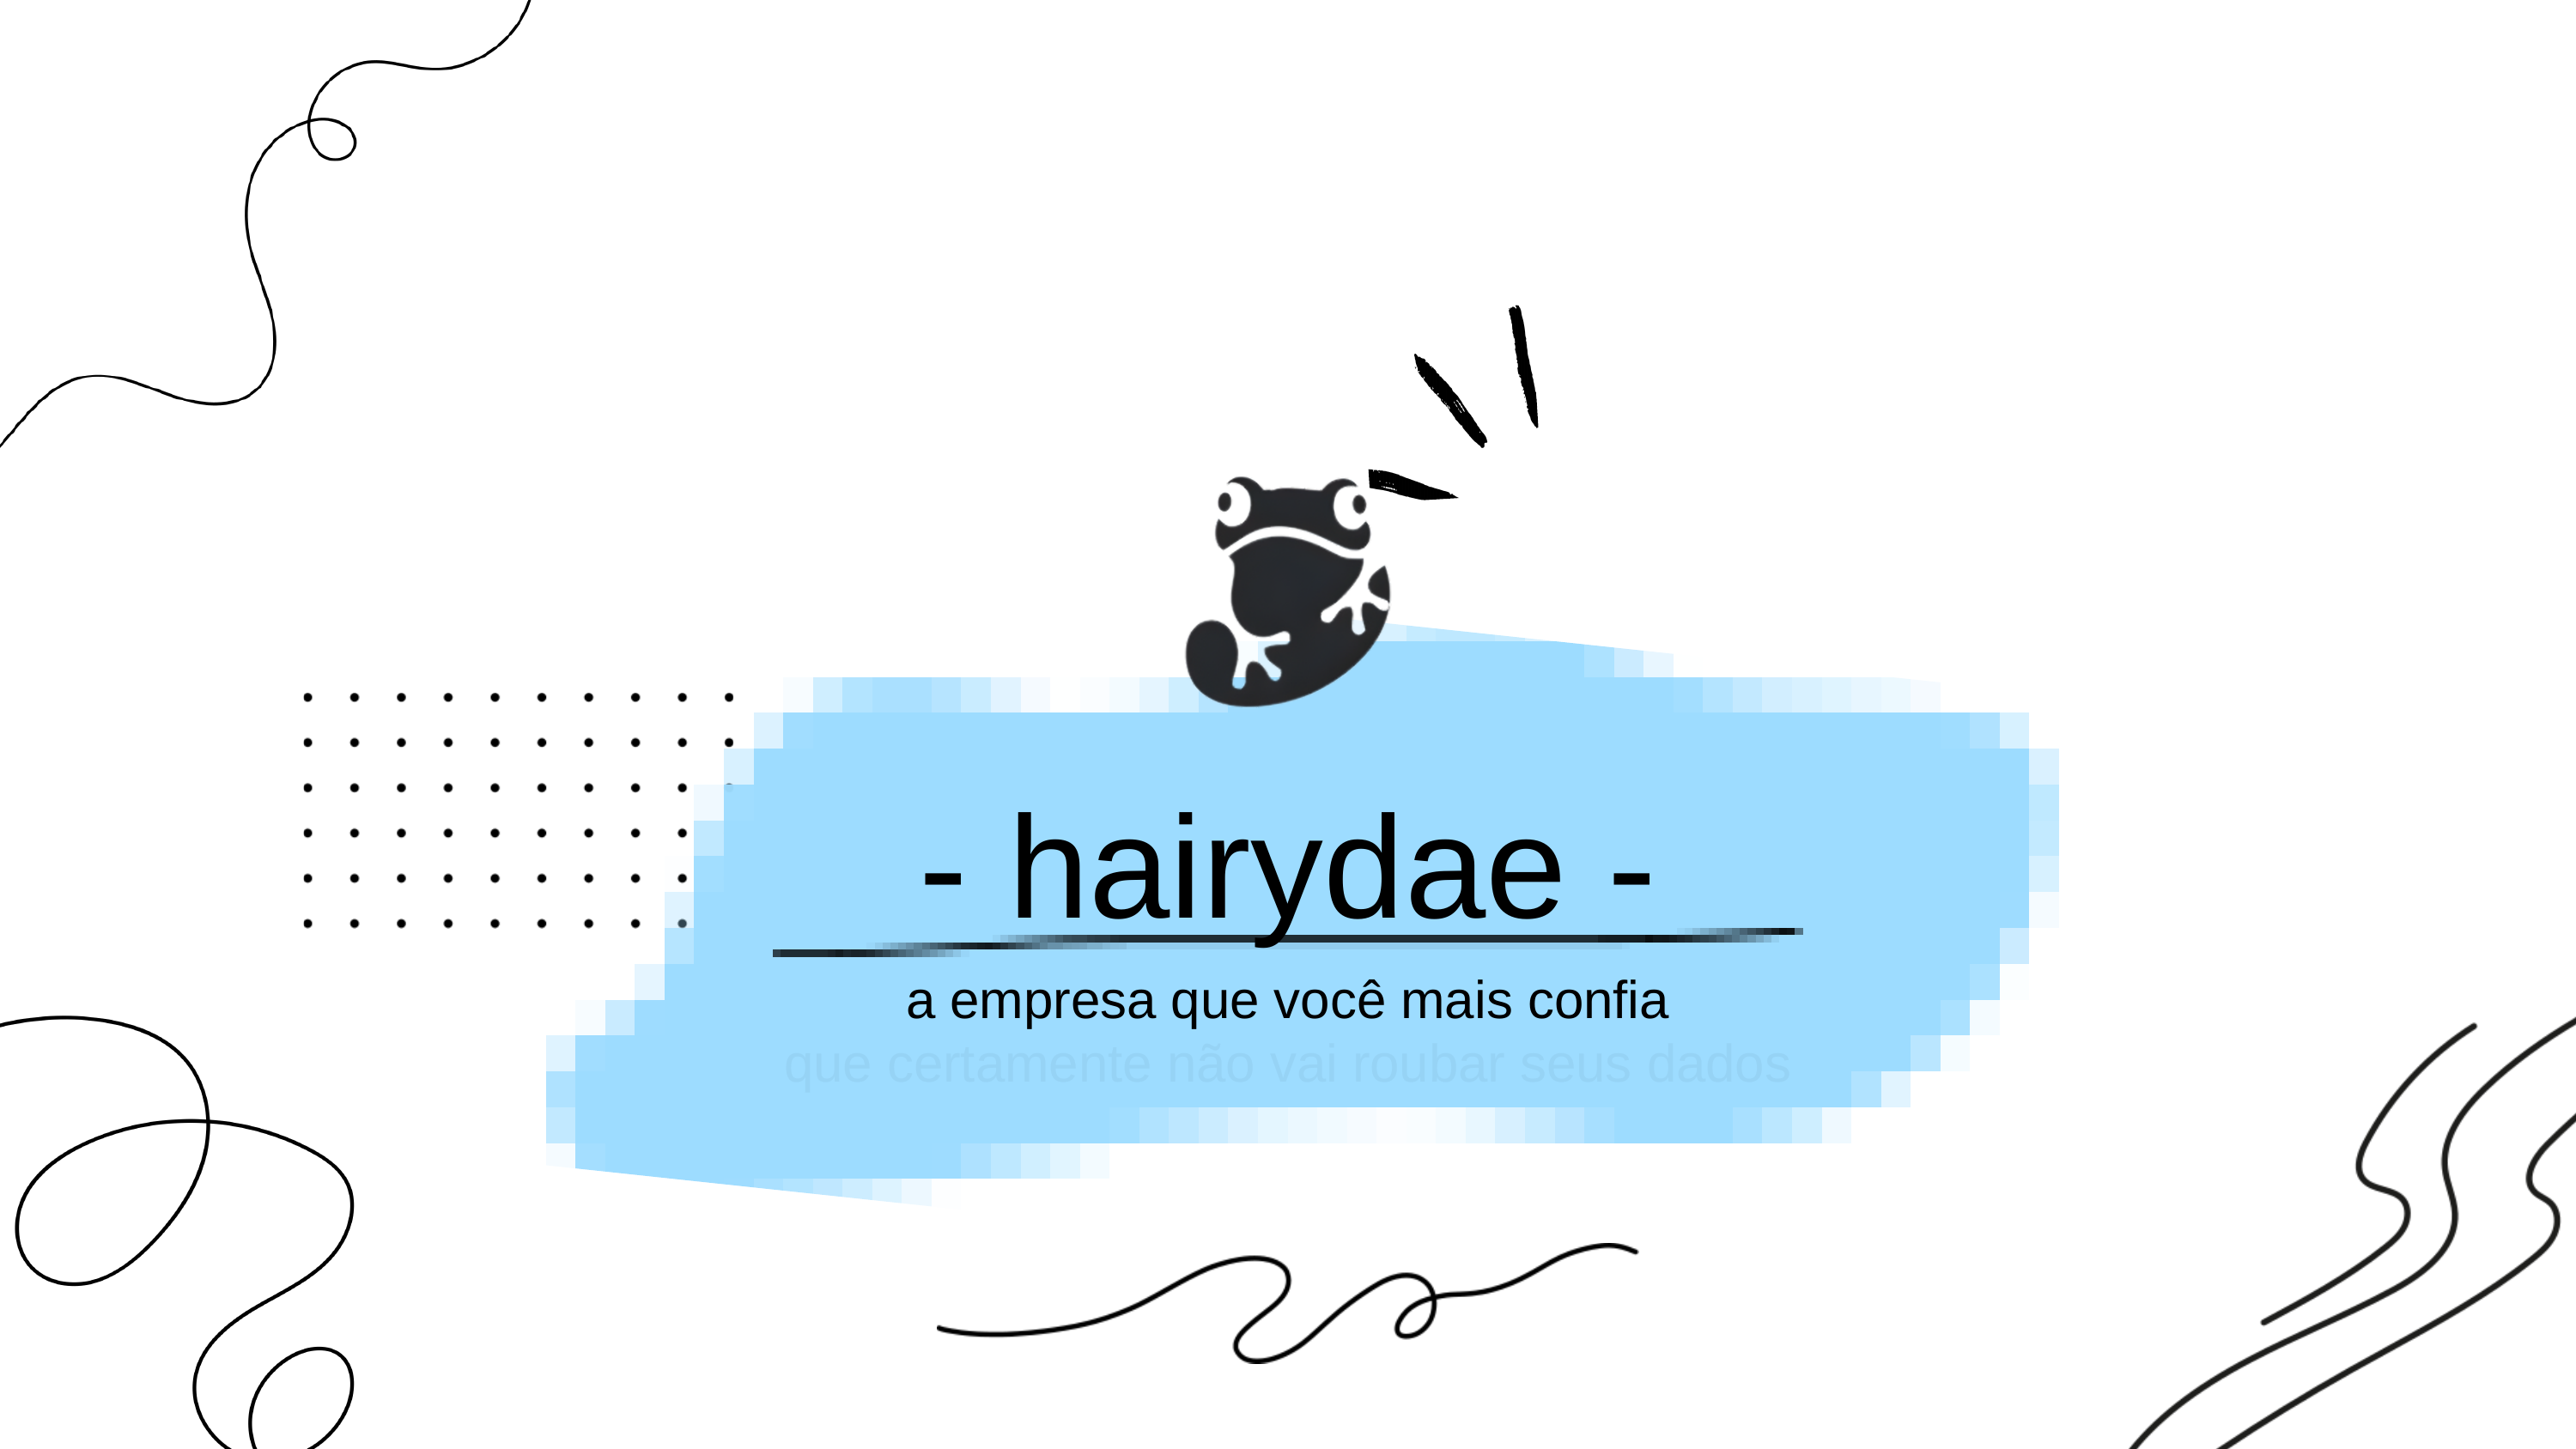

- hairydae -

a empresa que você mais confia

que certamente não vai roubar seus dados